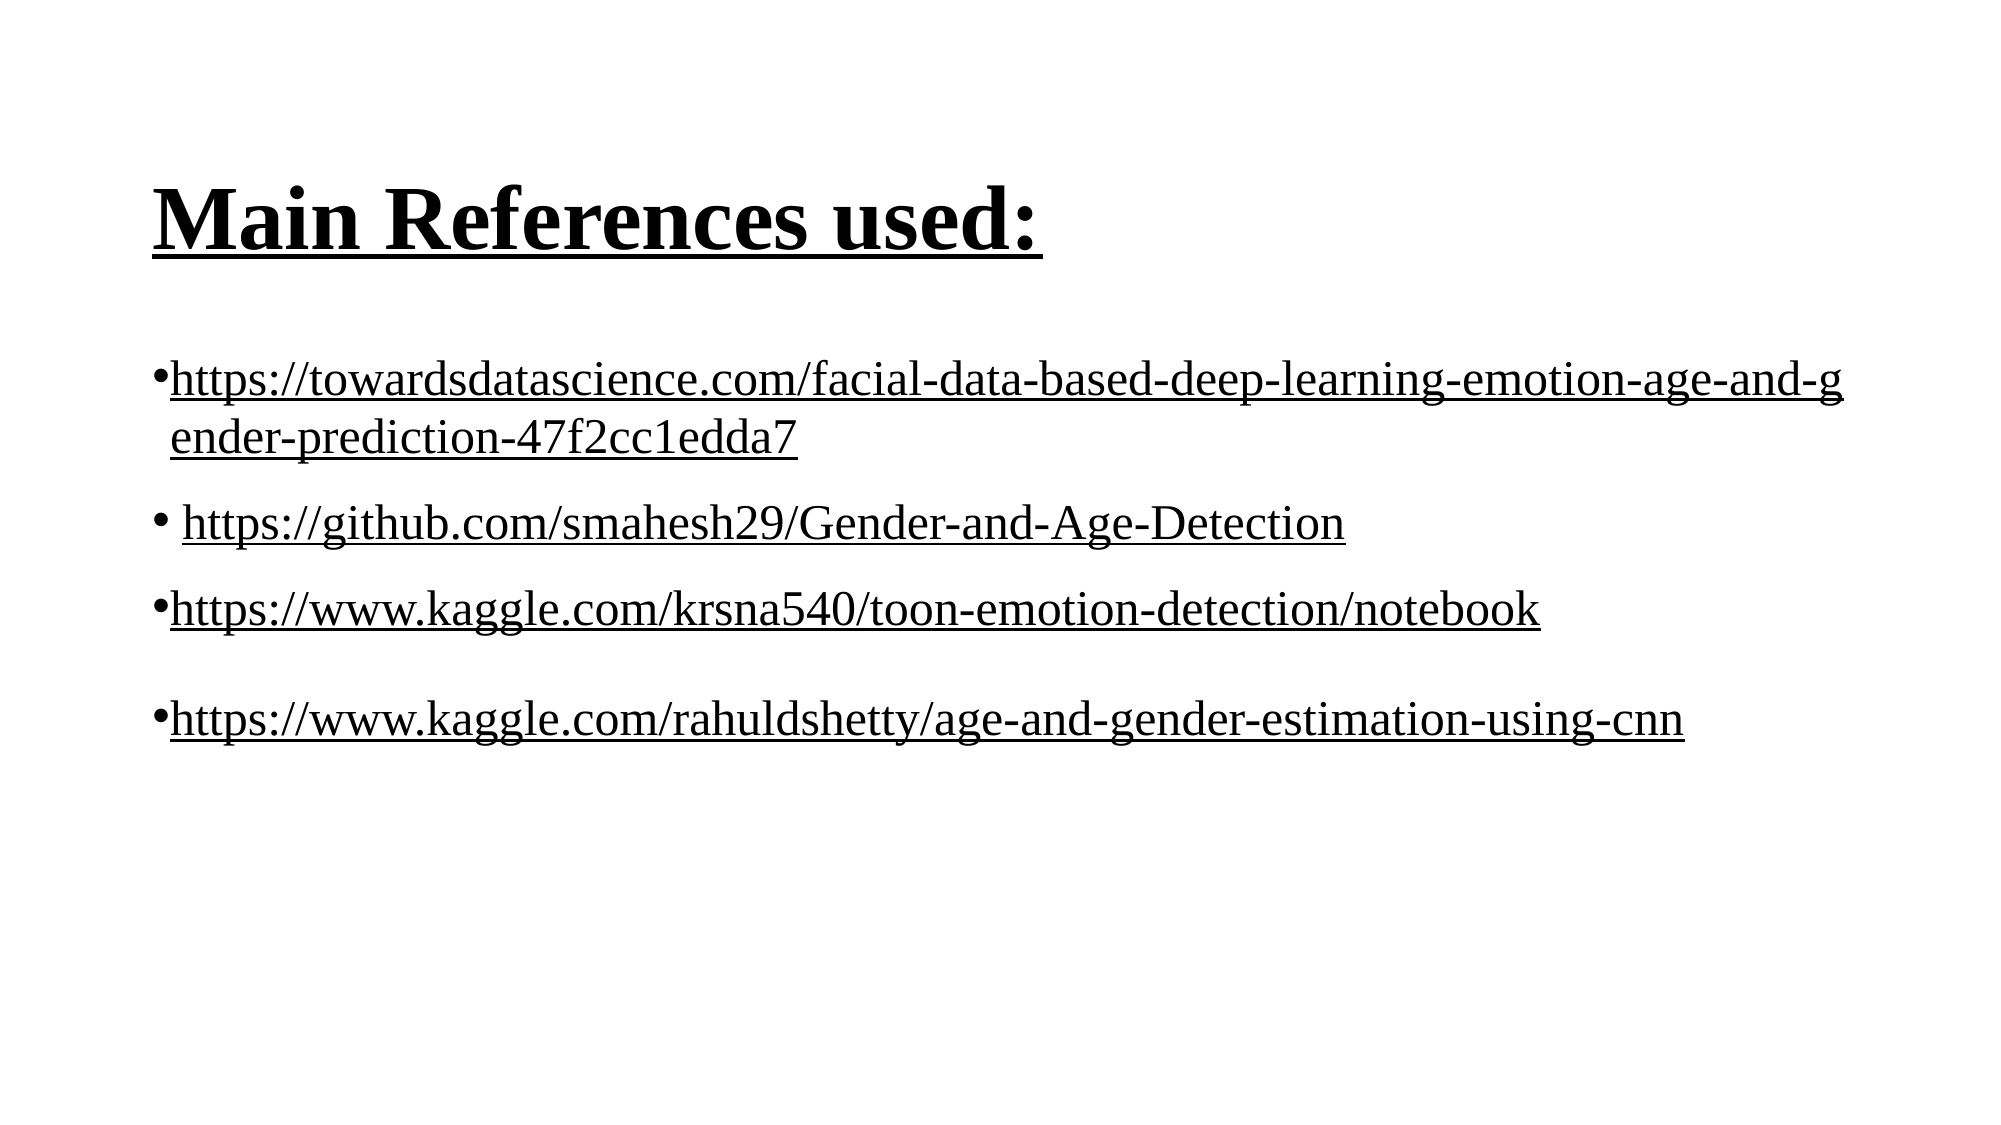

# Main References used:
https://towardsdatascience.com/facial-data-based-deep-learning-emotion-age-and-gender-prediction-47f2cc1edda7
 https://github.com/smahesh29/Gender-and-Age-Detection
https://www.kaggle.com/krsna540/toon-emotion-detection/notebook
https://www.kaggle.com/rahuldshetty/age-and-gender-estimation-using-cnn